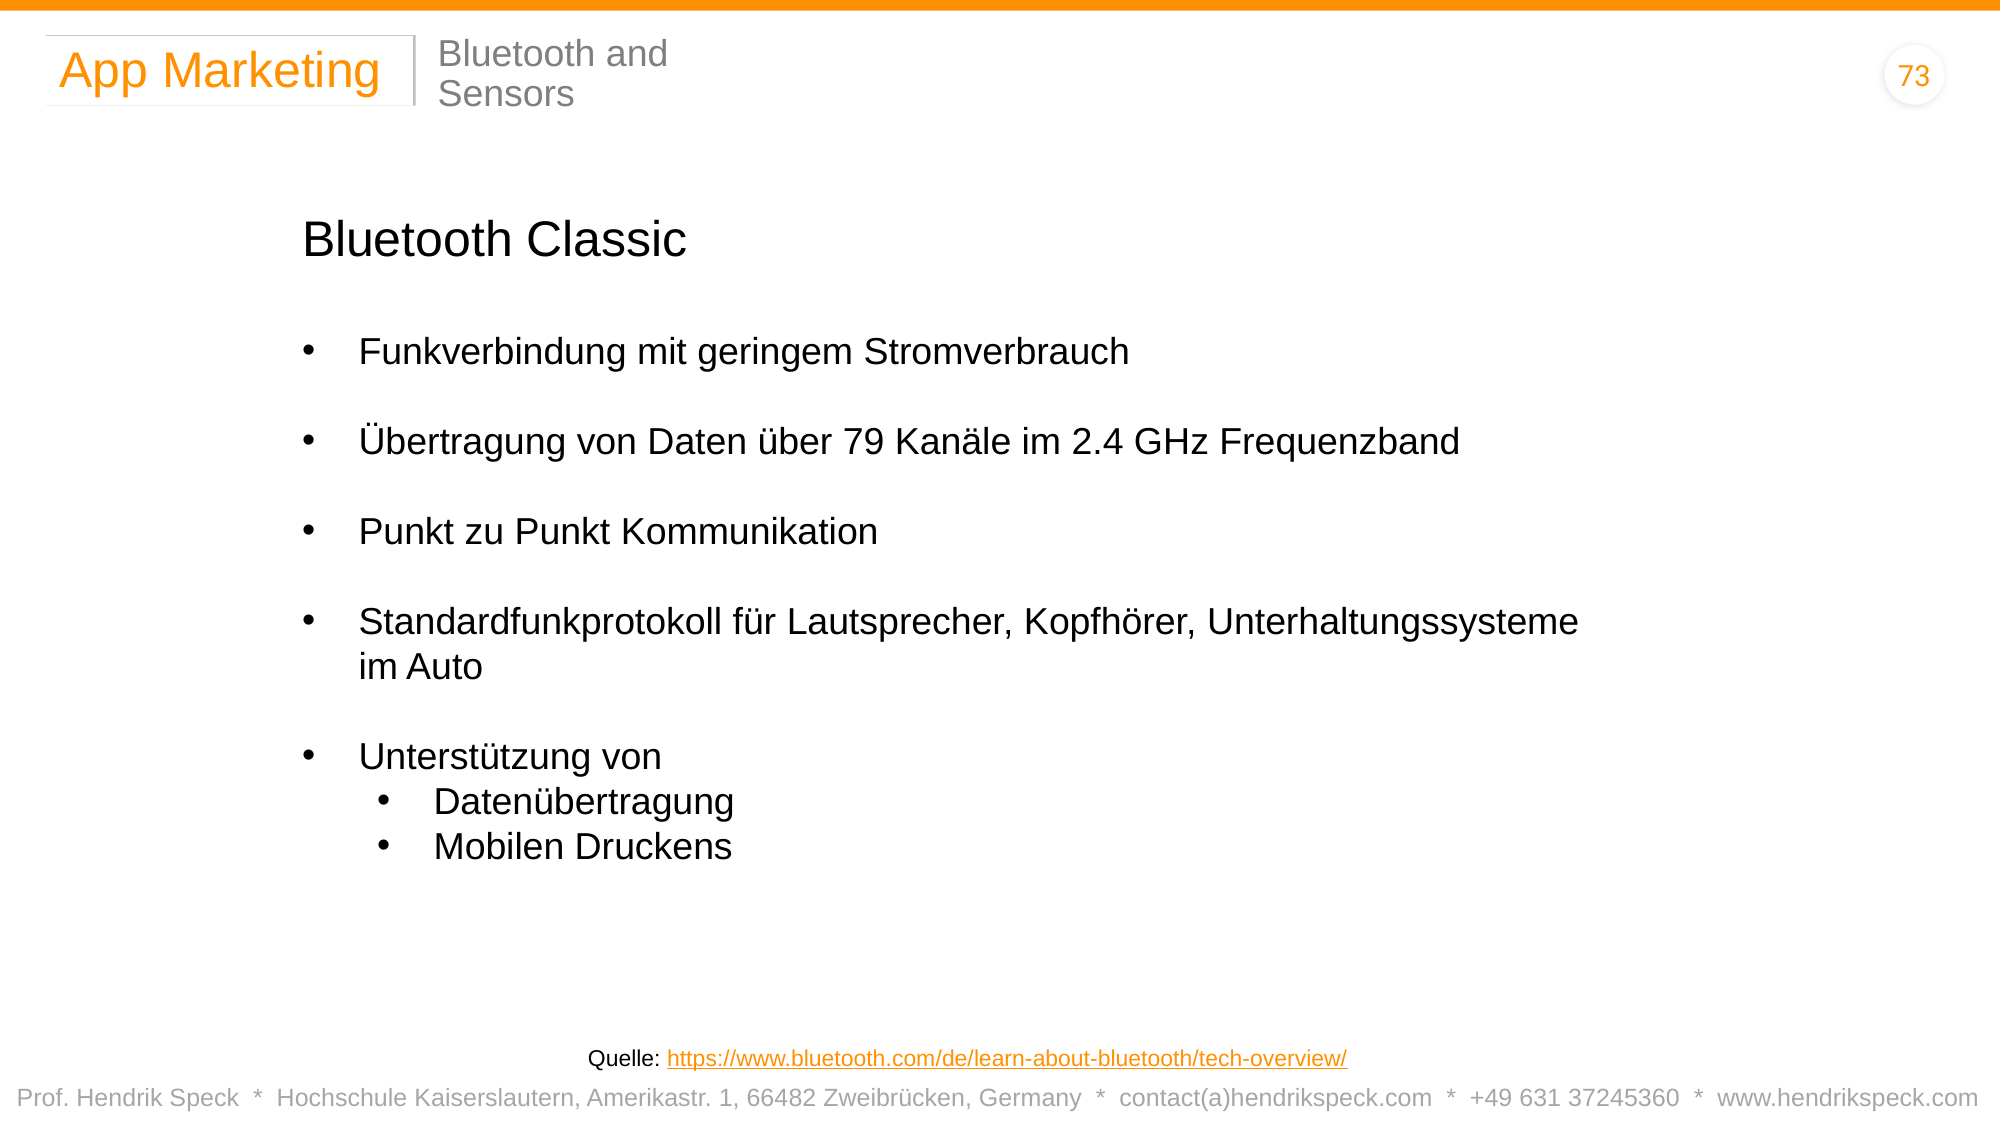

App Marketing
Bluetooth and Sensors
73
Bluetooth Classic

Funkverbindung mit geringem Stromverbrauch

Übertragung von Daten über 79 Kanäle im 2.4 GHz Frequenzband

Punkt zu Punkt Kommunikation

Standardfunkprotokoll für Lautsprecher, Kopfhörer, Unterhaltungssysteme im Auto

Unterstützung von
Datenübertragung
Mobilen Druckens

Quelle: https://www.bluetooth.com/de/learn-about-bluetooth/tech-overview/